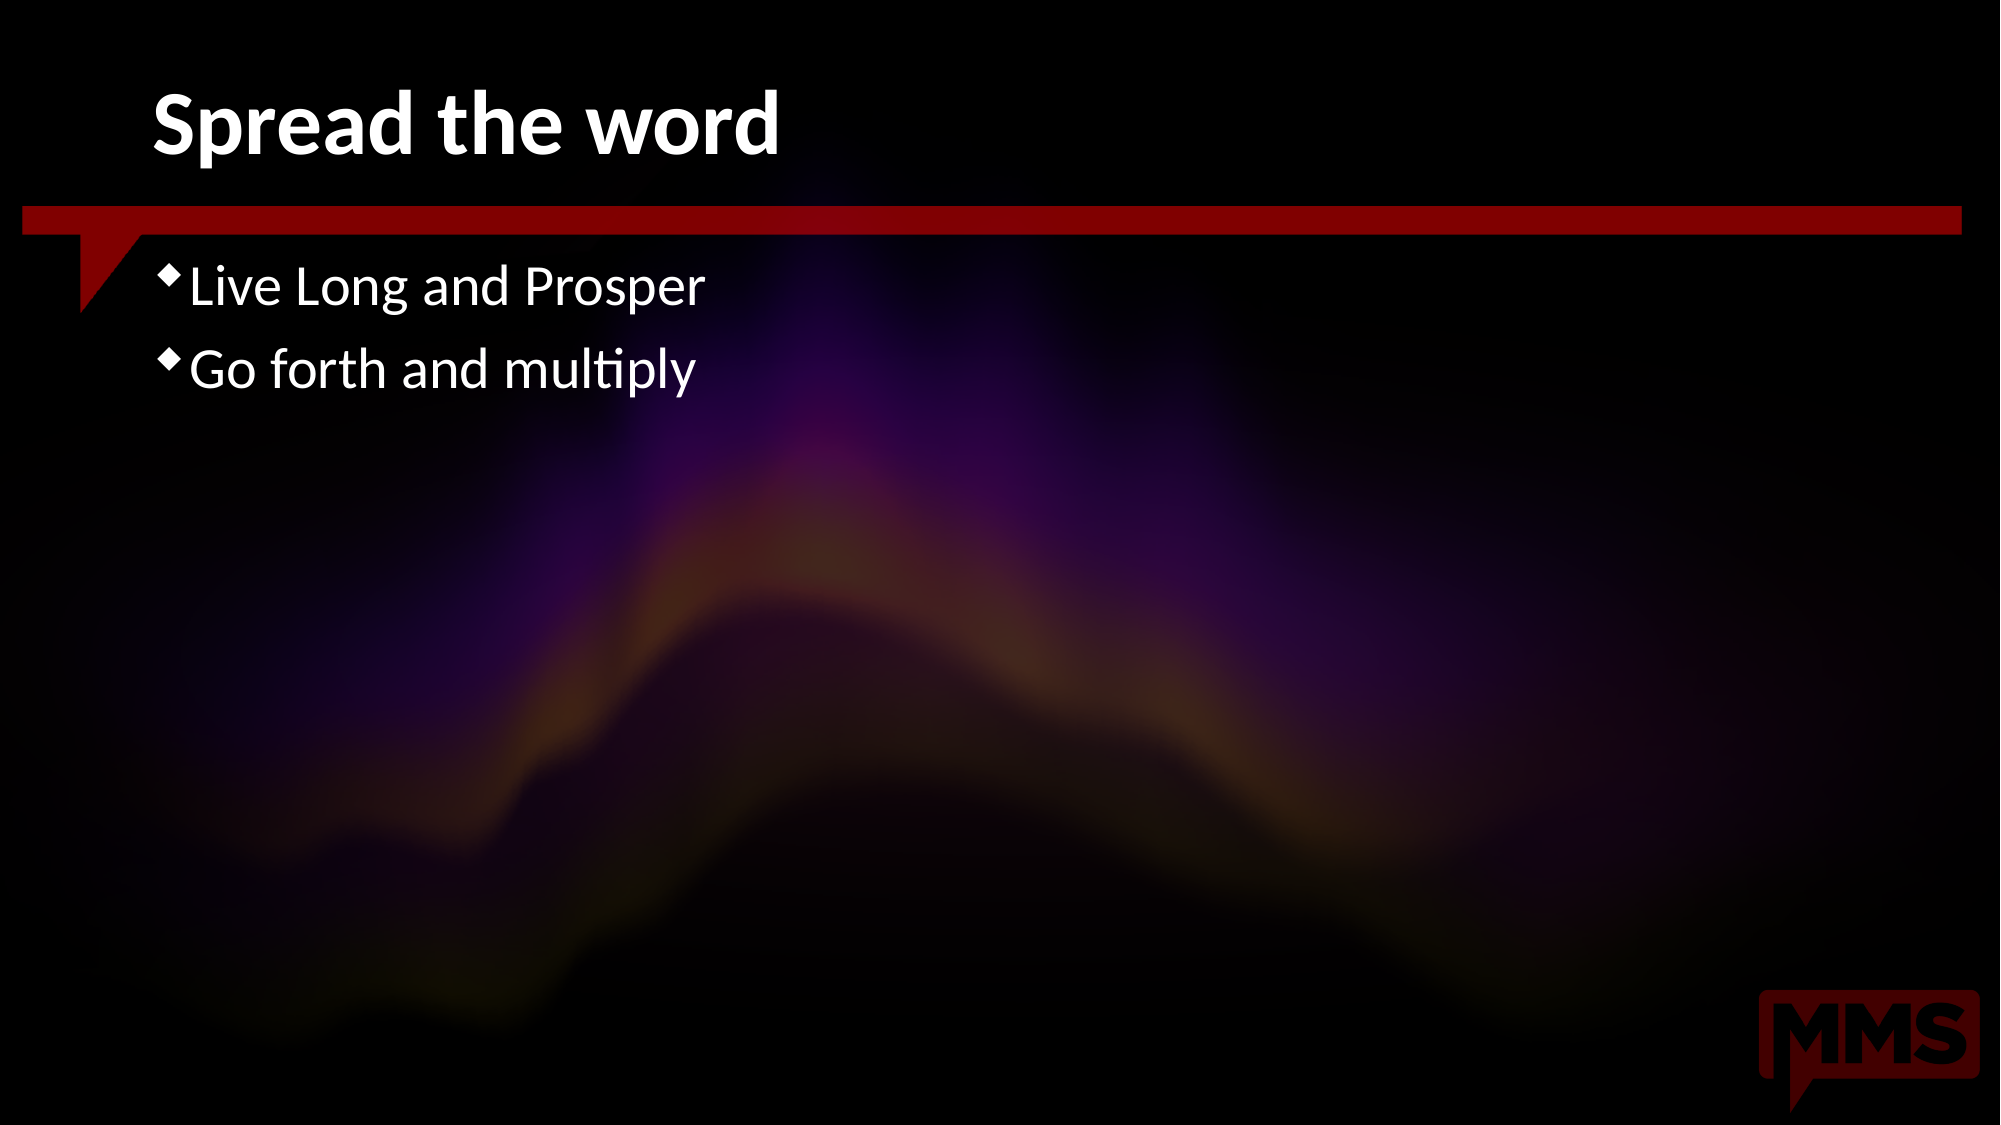

# Spread the word
Live Long and Prosper
Go forth and multiply